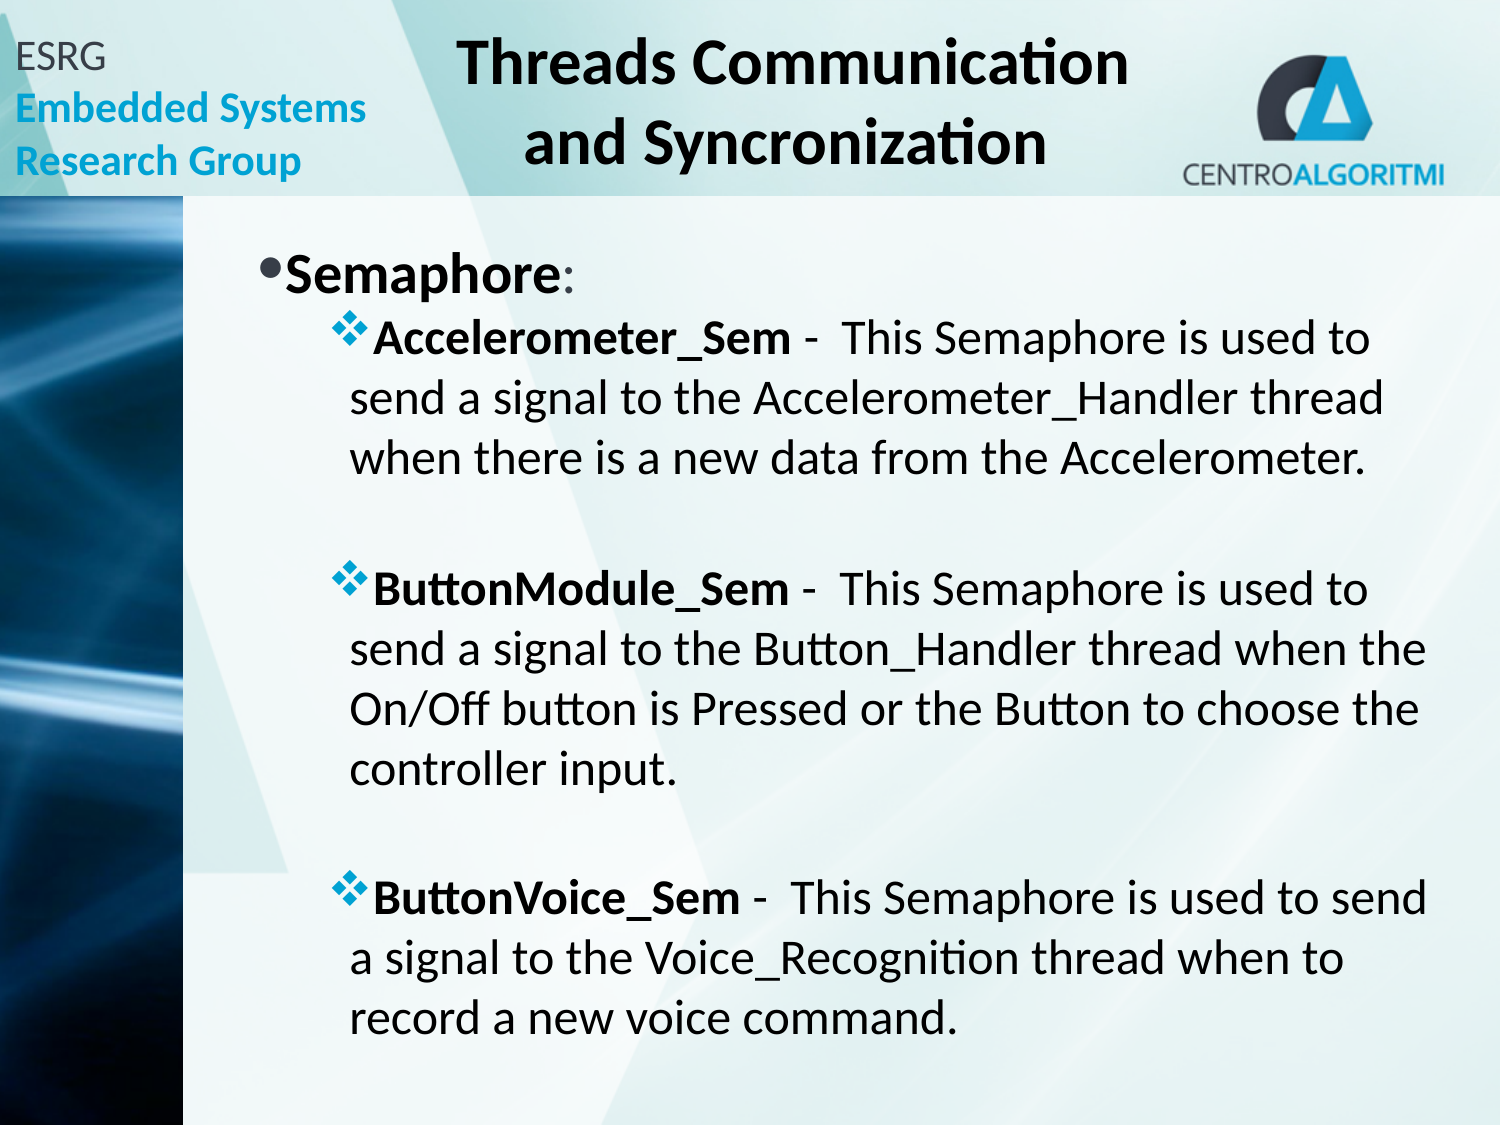

# Threads Communication and Syncronization
Semaphore:
Accelerometer_Sem -  This Semaphore is used to send a signal to the Accelerometer_Handler thread when there is a new data from the Accelerometer.

ButtonModule_Sem -  This Semaphore is used to send a signal to the Button_Handler thread when the On/Off button is Pressed or the Button to choose the controller input.

ButtonVoice_Sem -  This Semaphore is used to send a signal to the Voice_Recognition thread when to record a new voice command.